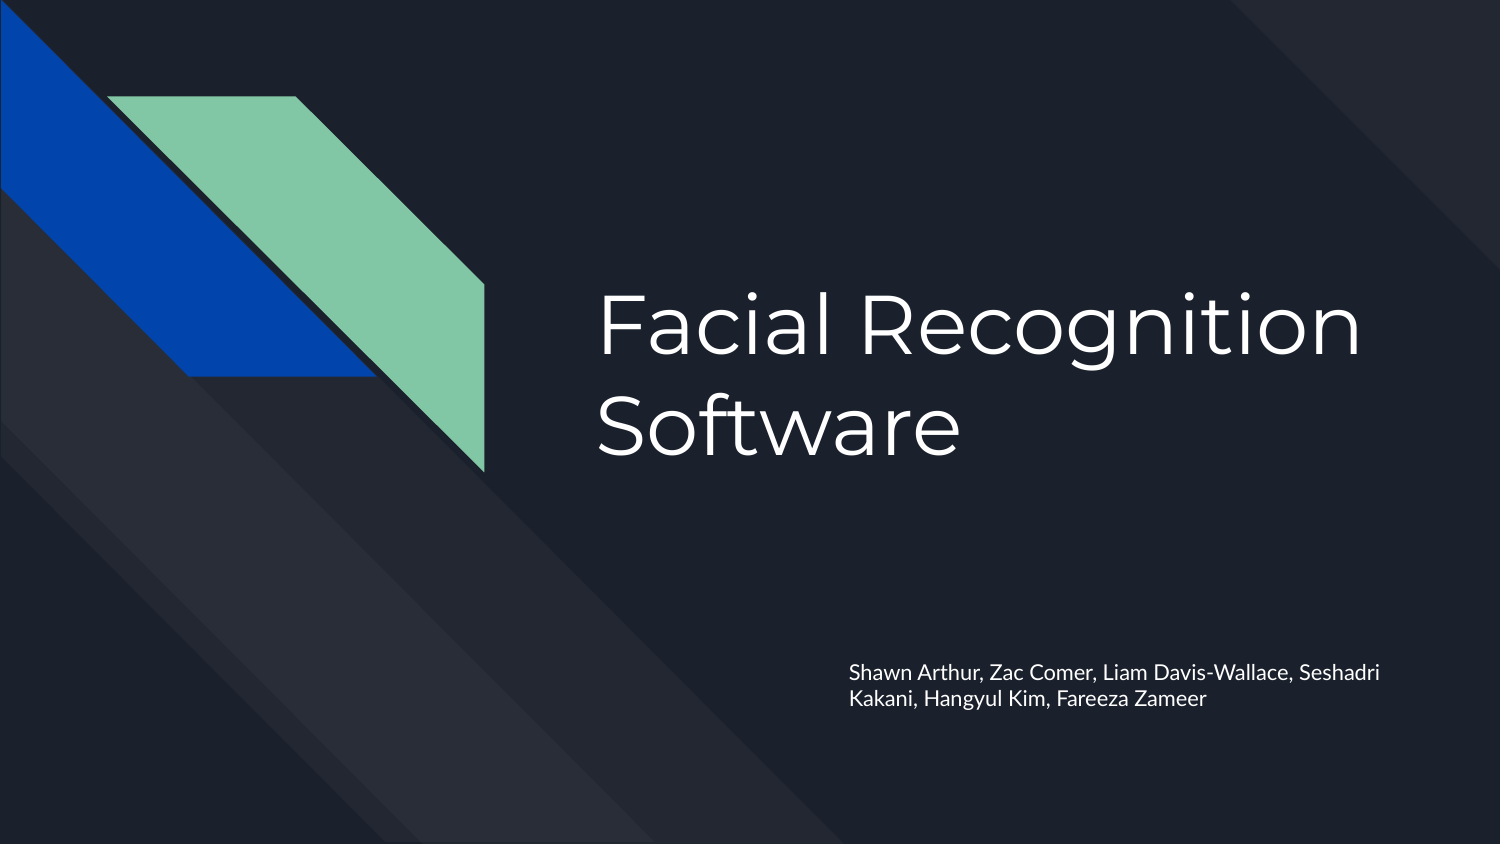

# Facial Recognition Software
Shawn Arthur, Zac Comer, Liam Davis-Wallace, Seshadri Kakani, Hangyul Kim, Fareeza Zameer